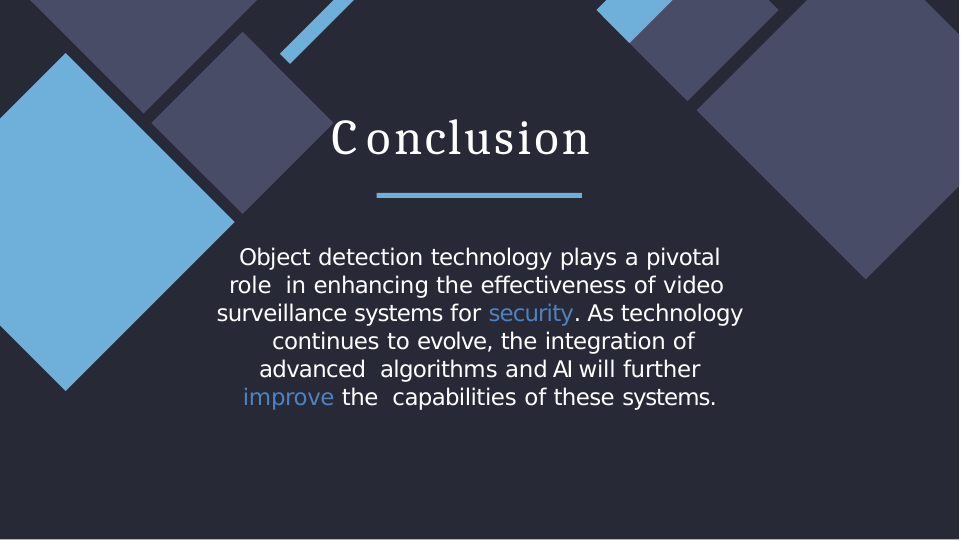

# Conclusion

Object detection technology plays a pivotal role  in enhancing the eﬀectiveness of video  surveillance systems for security. As technology  continues to evolve, the integration of advanced  algorithms and AI will further improve the  capabilities of these systems.